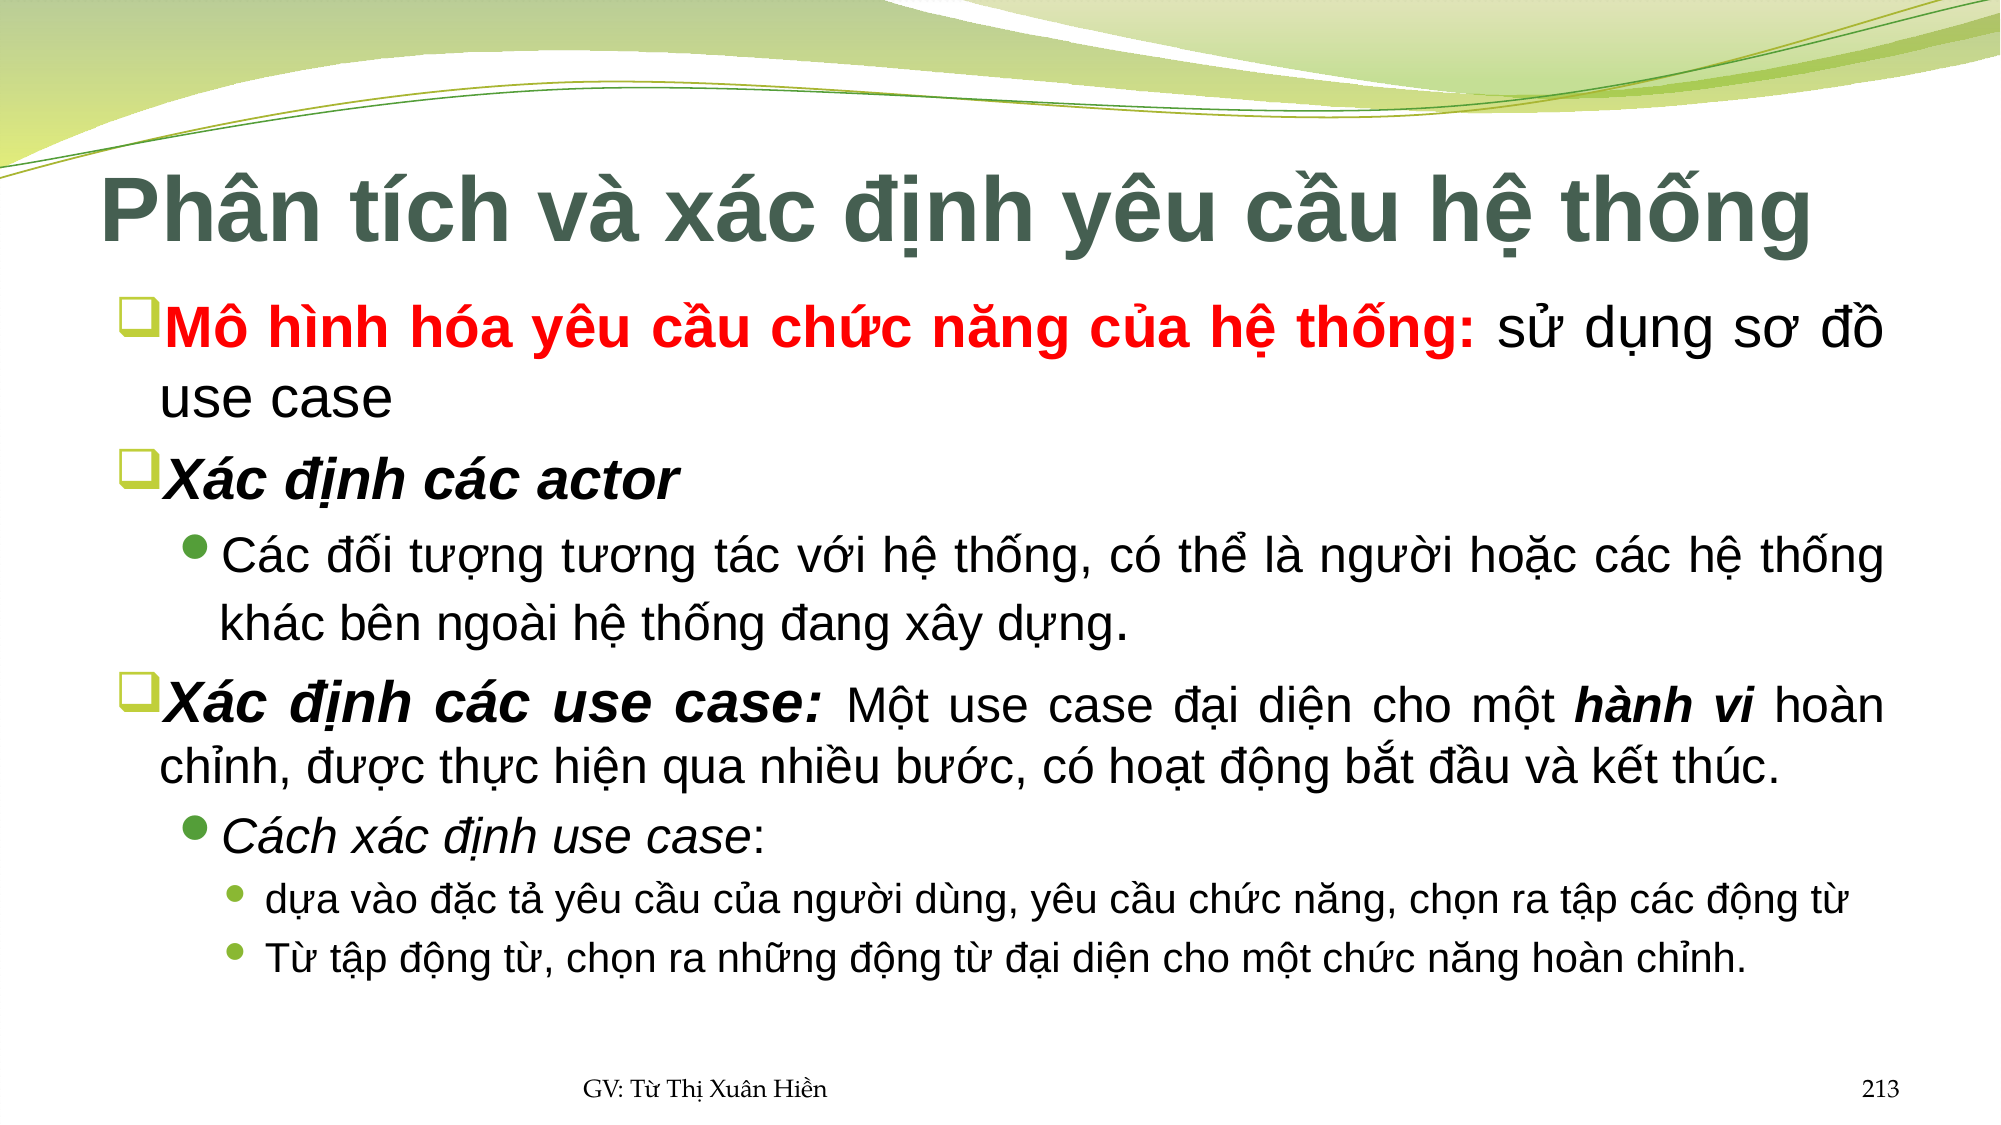

# Phân tích và xác định yêu cầu hệ thống
Mô hình hóa yêu cầu chức năng của hệ thống: sử dụng sơ đồ use case
Xác định các actor
Các đối tượng tương tác với hệ thống, có thể là người hoặc các hệ thống khác bên ngoài hệ thống đang xây dựng.
Xác định các use case: Một use case đại diện cho một hành vi hoàn chỉnh, được thực hiện qua nhiều bước, có hoạt động bắt đầu và kết thúc.
Cách xác định use case:
dựa vào đặc tả yêu cầu của người dùng, yêu cầu chức năng, chọn ra tập các động từ
Từ tập động từ, chọn ra những động từ đại diện cho một chức năng hoàn chỉnh.

GV: Từ Thị Xuân Hiền
213